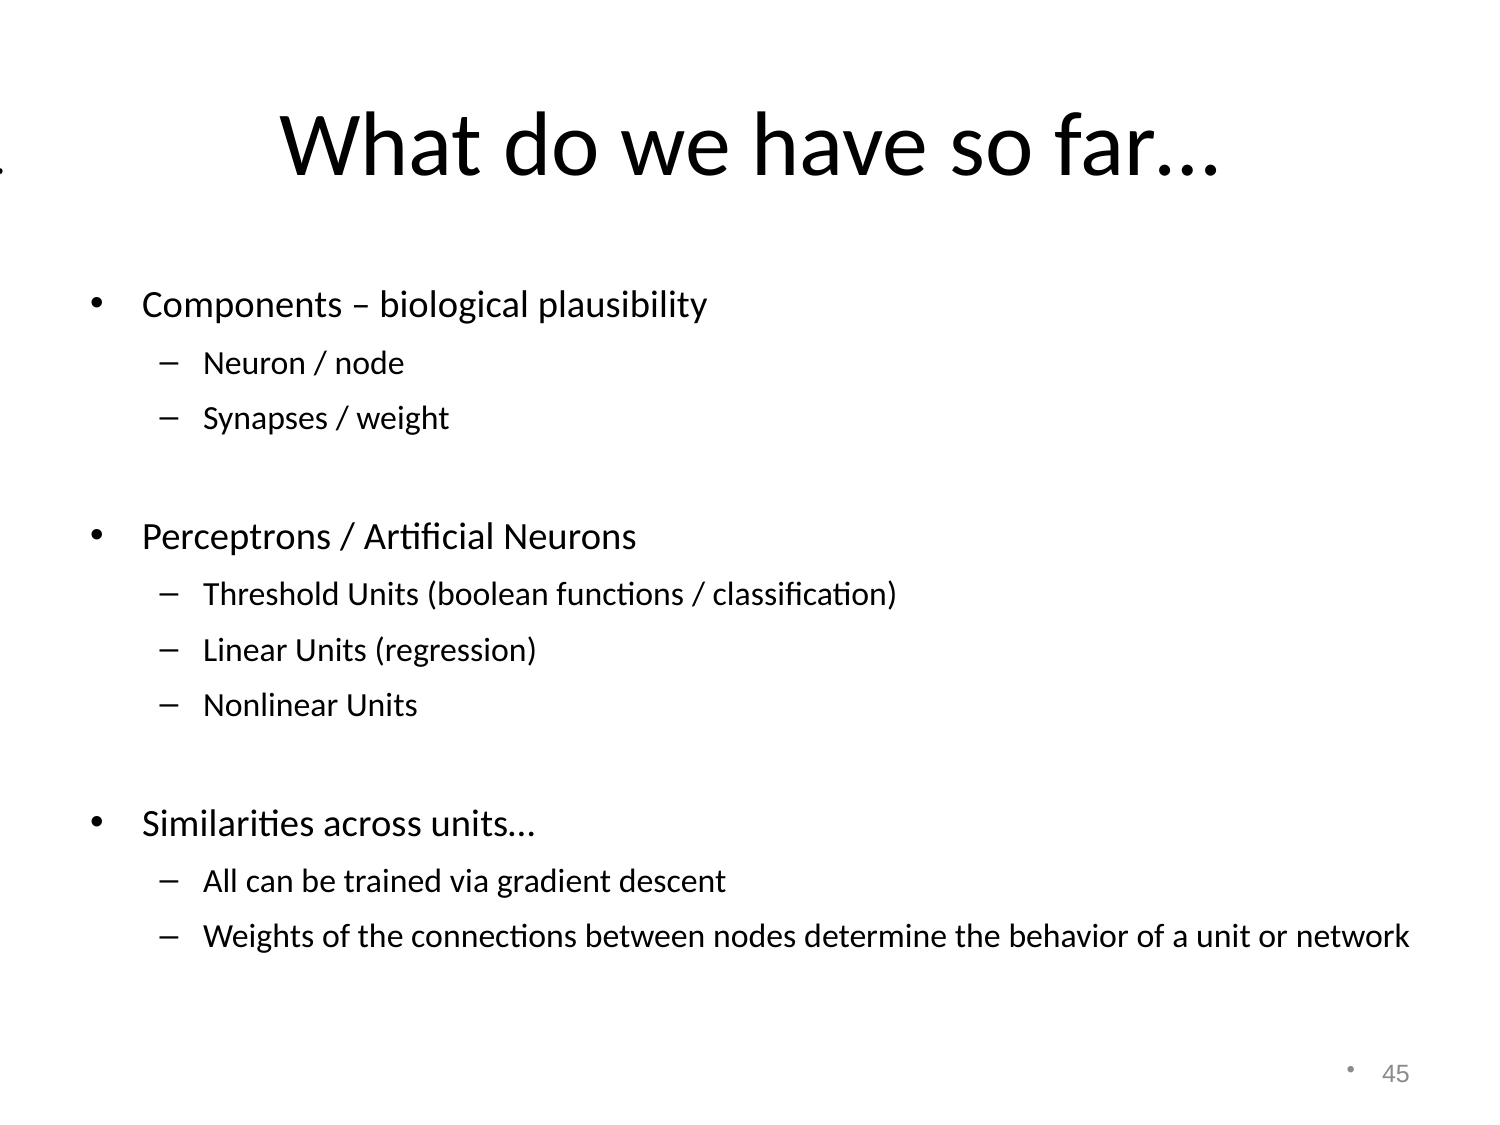

# What do we have so far…

Components – biological plausibility
Neuron / node
Synapses / weight

Perceptrons / Artificial Neurons
Threshold Units (boolean functions / classification)
Linear Units (regression)
Nonlinear Units

Similarities across units…
All can be trained via gradient descent
Weights of the connections between nodes determine the behavior of a unit or network
45